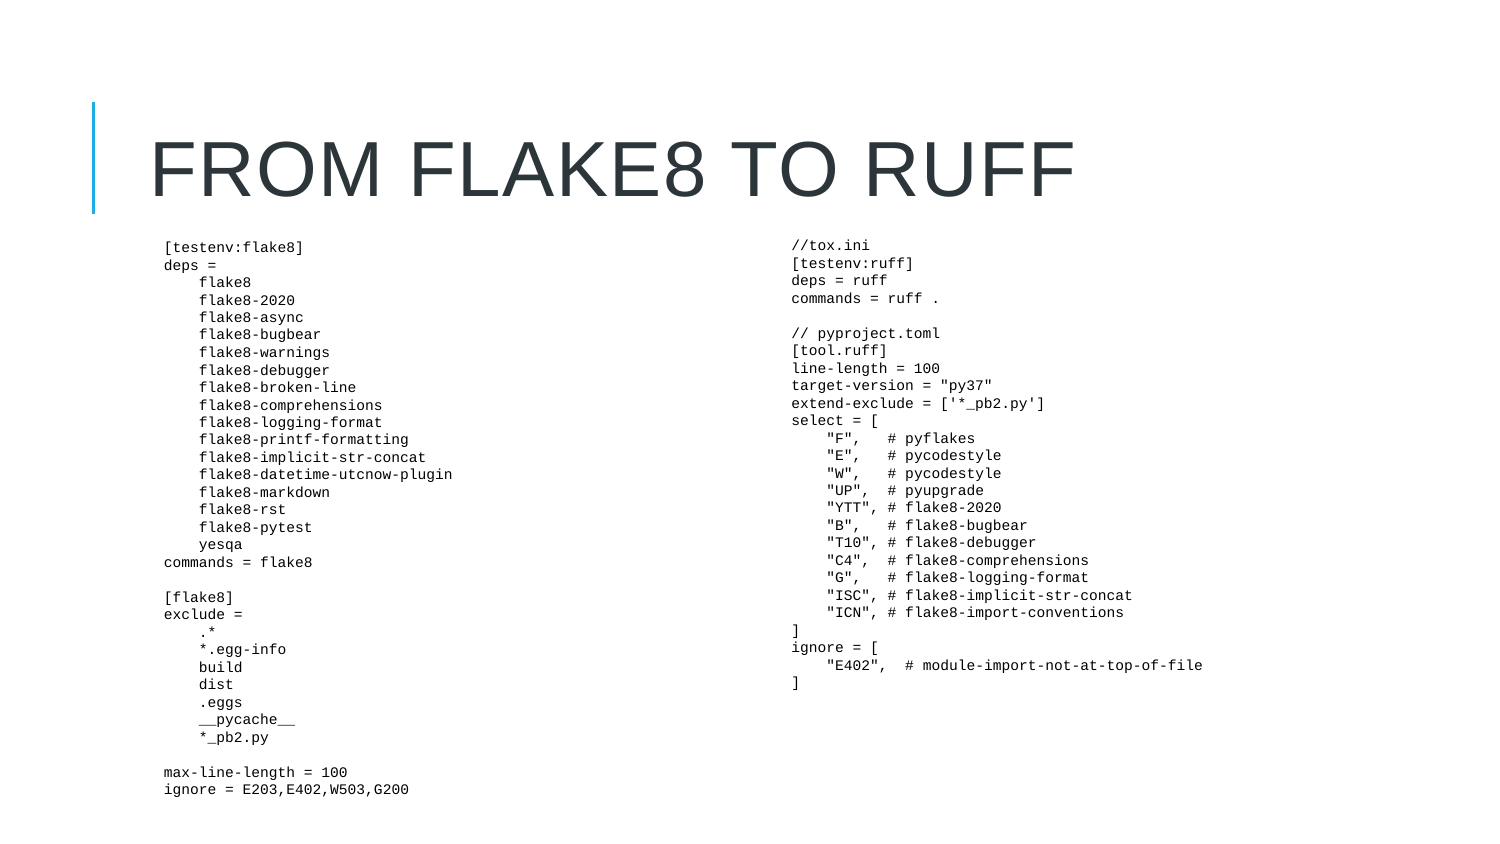

29
From flake8 to ruff
//tox.ini
[testenv:ruff]
deps = ruff
commands = ruff .

// pyproject.toml
[tool.ruff]
line-length = 100
target-version = "py37"
extend-exclude = ['*_pb2.py']
select = [
    "F",   # pyflakes
    "E",   # pycodestyle
    "W",   # pycodestyle
    "UP",  # pyupgrade
    "YTT", # flake8-2020
    "B",   # flake8-bugbear
    "T10", # flake8-debugger
    "C4",  # flake8-comprehensions
    "G",   # flake8-logging-format
    "ISC", # flake8-implicit-str-concat
    "ICN", # flake8-import-conventions
]
ignore = [
    "E402",  # module-import-not-at-top-of-file
]
[testenv:flake8]
deps =
    flake8
    flake8-2020
    flake8-async
    flake8-bugbear
    flake8-warnings
    flake8-debugger
    flake8-broken-line
    flake8-comprehensions
    flake8-logging-format
    flake8-printf-formatting
    flake8-implicit-str-concat
    flake8-datetime-utcnow-plugin
    flake8-markdown
    flake8-rst
    flake8-pytest
    yesqa
commands = flake8

[flake8]
exclude =
    .*
    *.egg-info
    build
    dist
    .eggs
    __pycache__
    *_pb2.py

max-line-length = 100
ignore = E203,E402,W503,G200